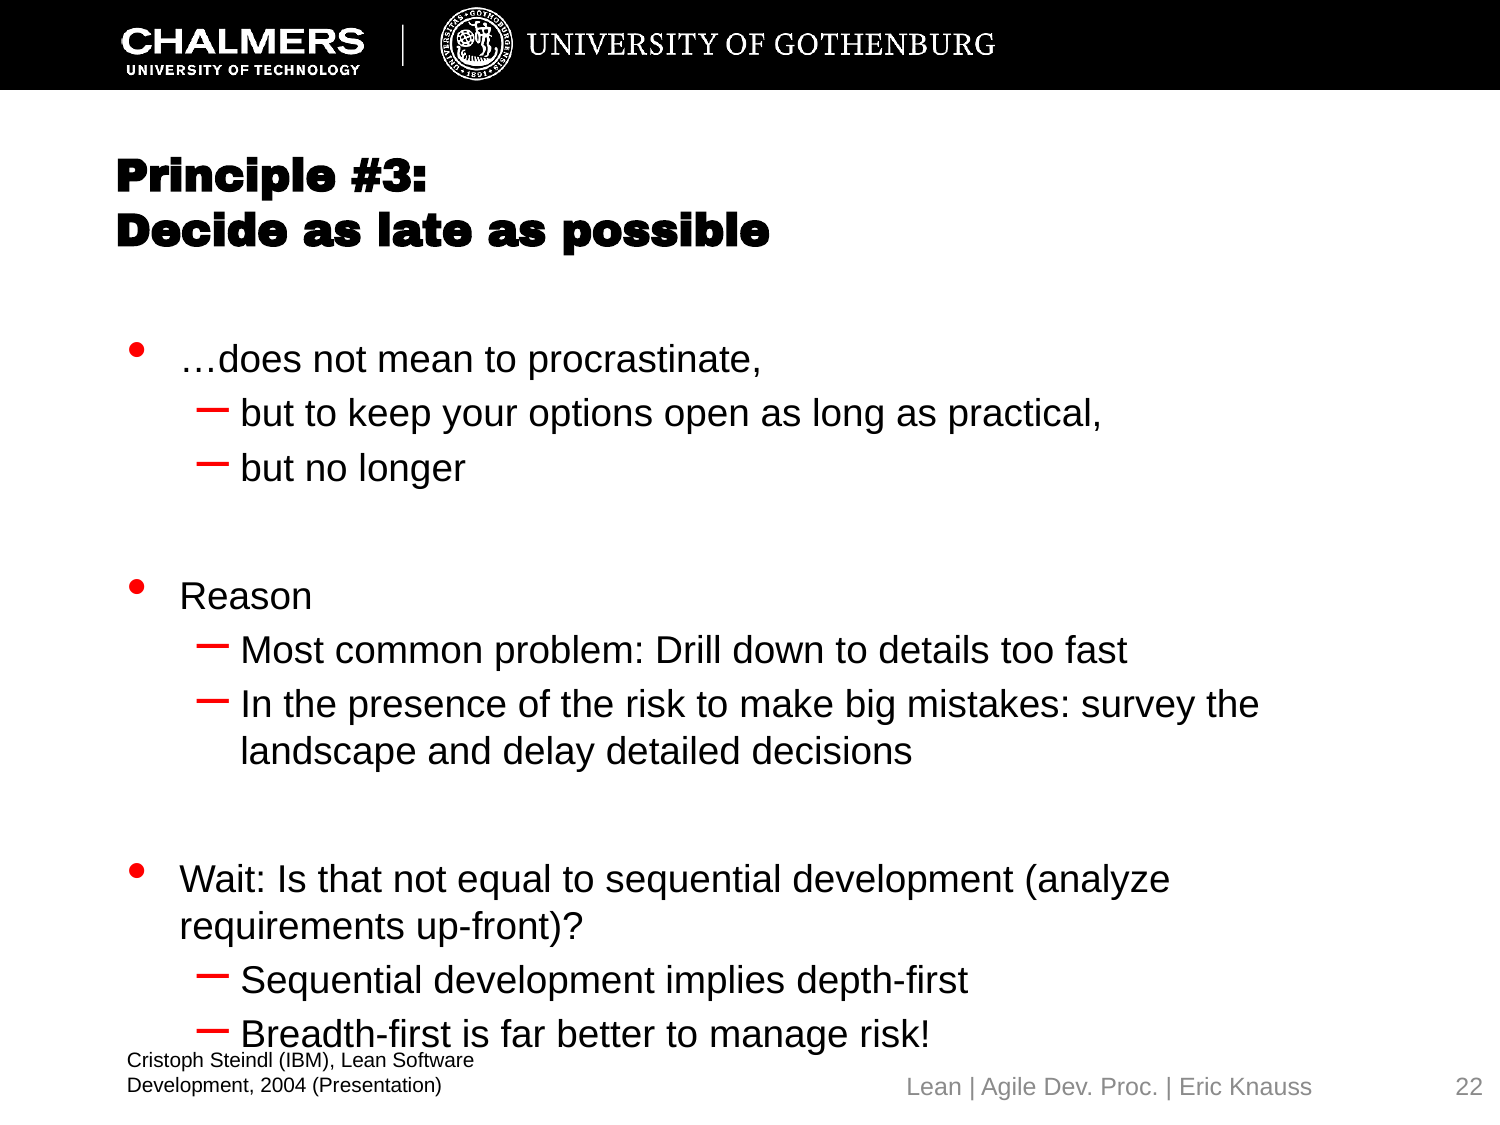

# Principle #3: Decide as late as possible
…does not mean to procrastinate,
but to keep your options open as long as practical,
but no longer

Reason
Most common problem: Drill down to details too fast
In the presence of the risk to make big mistakes: survey the landscape and delay detailed decisions

Wait: Is that not equal to sequential development (analyze requirements up-front)?
Sequential development implies depth-first
Breadth-first is far better to manage risk!

Cristoph Steindl (IBM), Lean Software Development, 2004 (Presentation)
22
Lean | Agile Dev. Proc. | Eric Knauss